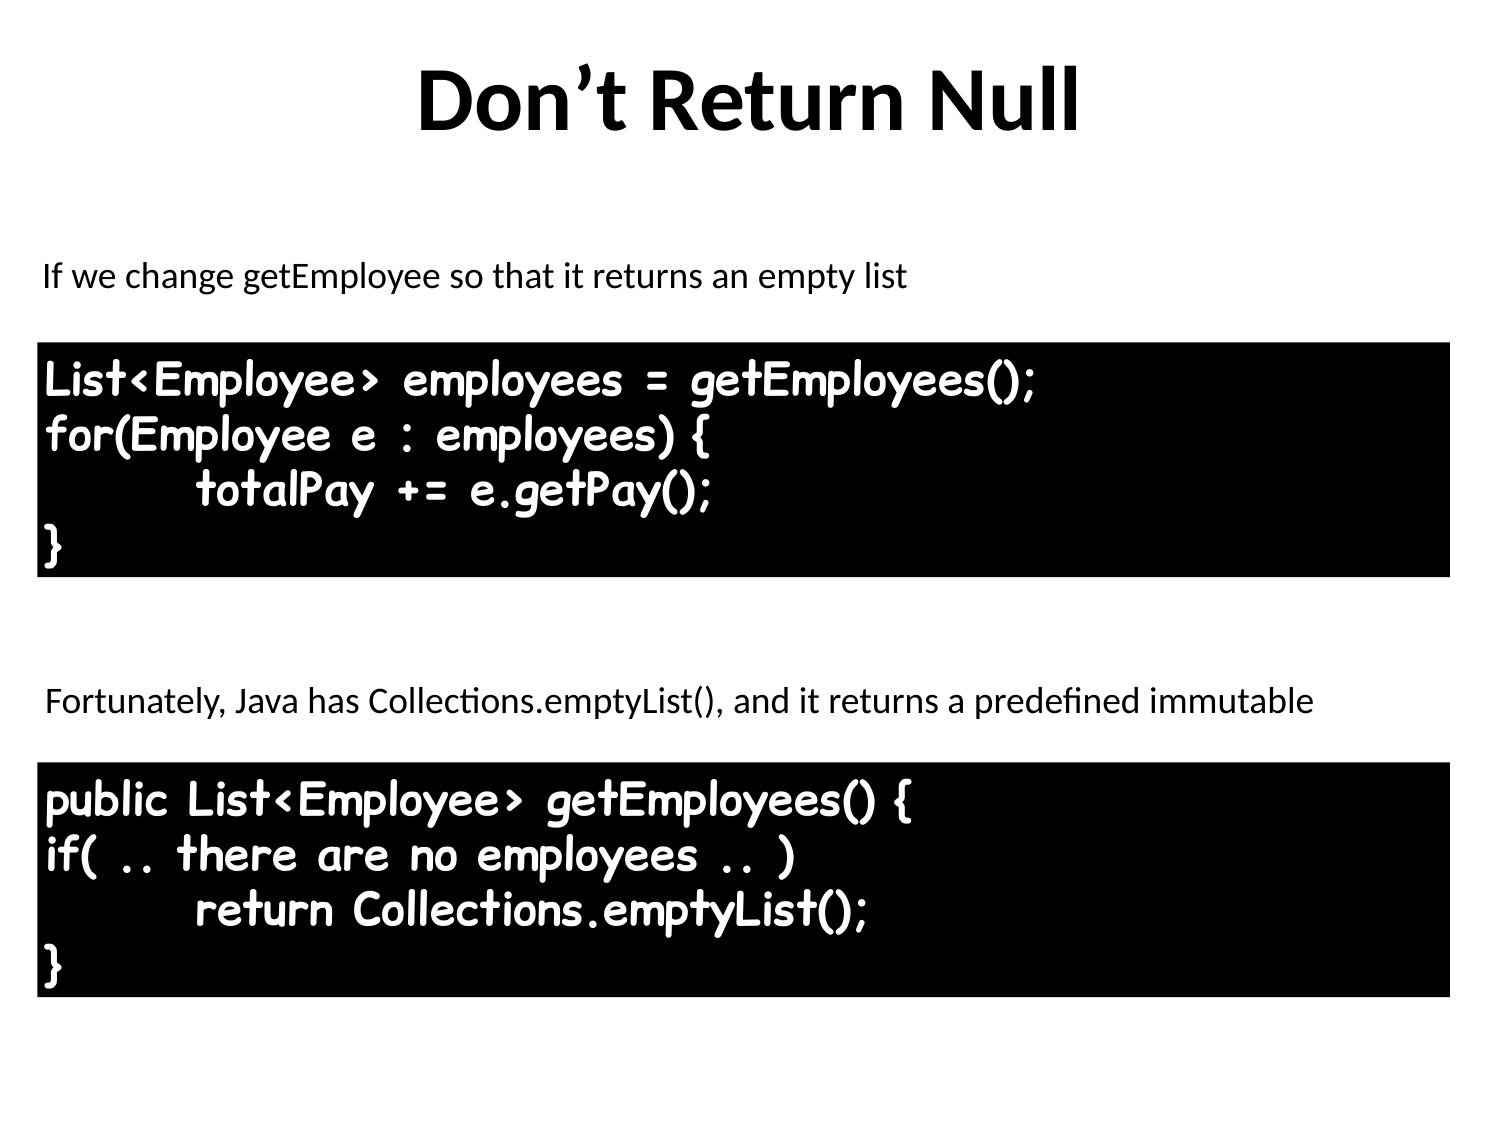

Don’t Return Null
If we change getEmployee so that it returns an empty list
List<Employee> employees = getEmployees();
for(Employee e : employees) {
	totalPay += e.getPay();
}
Fortunately, Java has Collections.emptyList(), and it returns a predefined immutable
public List<Employee> getEmployees() {
if( .. there are no employees .. )
	return Collections.emptyList();
}